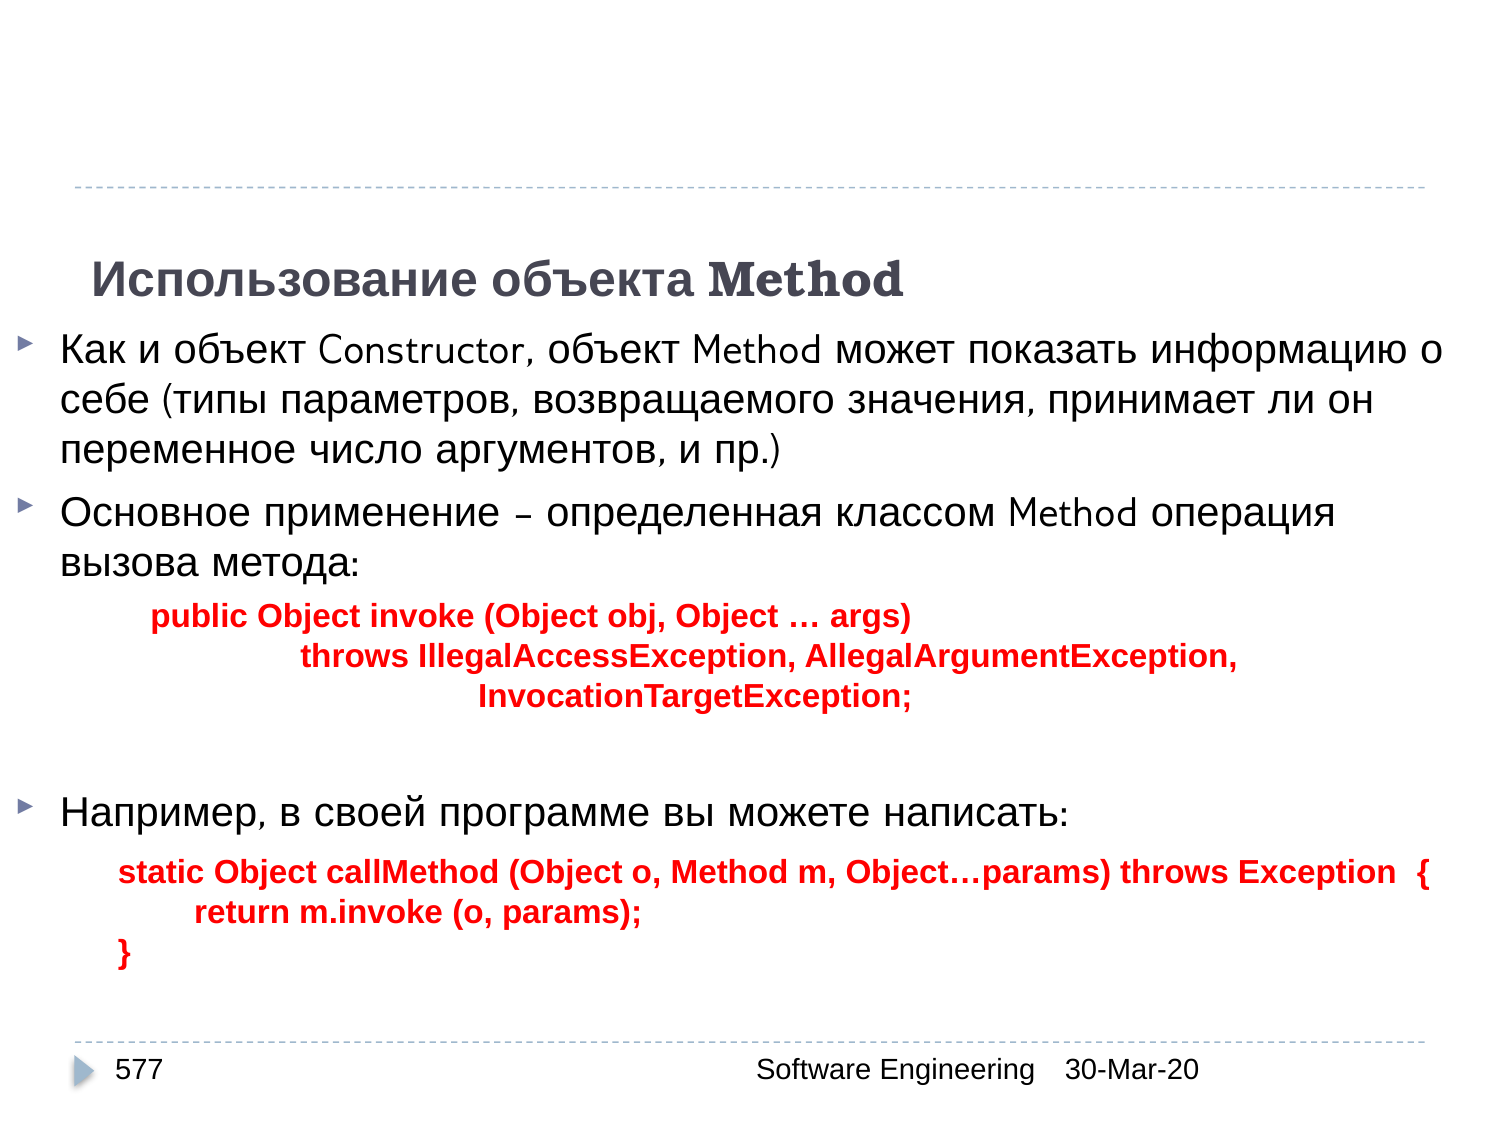

# Использование объекта Method
Как и объект Constructor, объект Method может показать информацию о себе (типы параметров, возвращаемого значения, принимает ли он переменное число аргументов, и пр.)
Основное применение – определенная классом Method операция вызова метода:

Например, в своей программе вы можете написать:
public Object invoke (Object obj, Object … args)
	throws IllegalAccessException, AllegalArgumentException,
		   InvocationTargetException;
static Object callMethod (Object o, Method m, Object…params) throws Exception  {
	return m.invoke (o, params);
}
577
Software Engineering
30-Mar-20